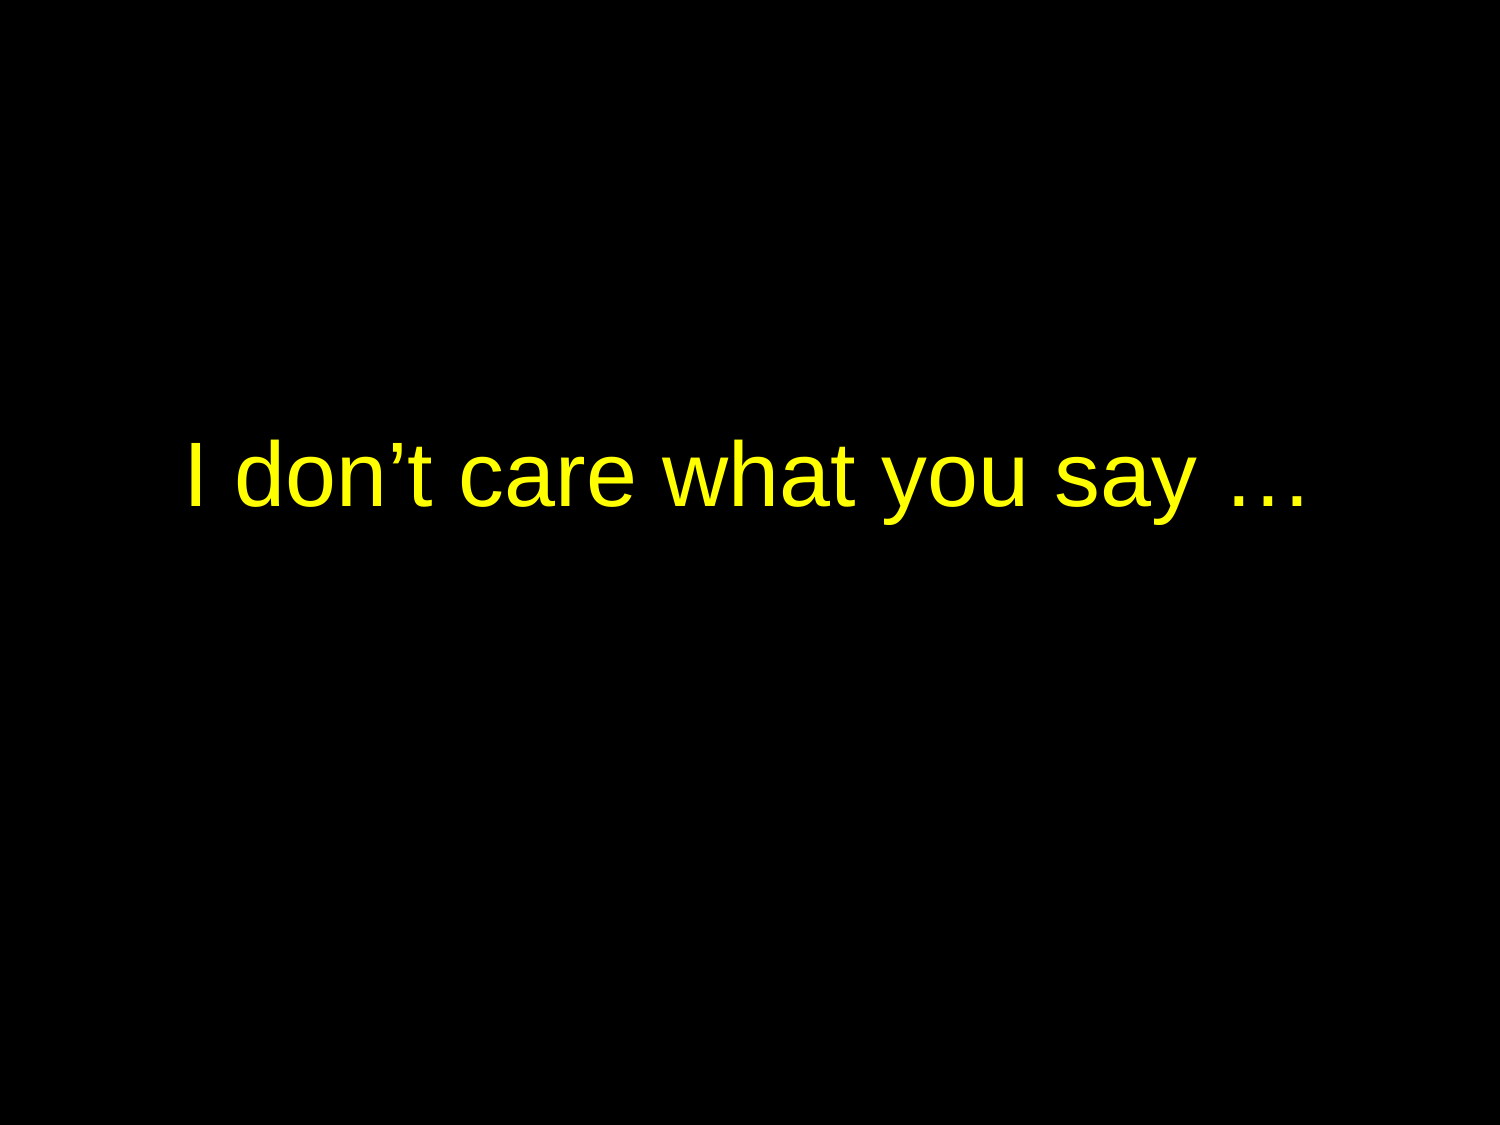

# I don’t care what you say …